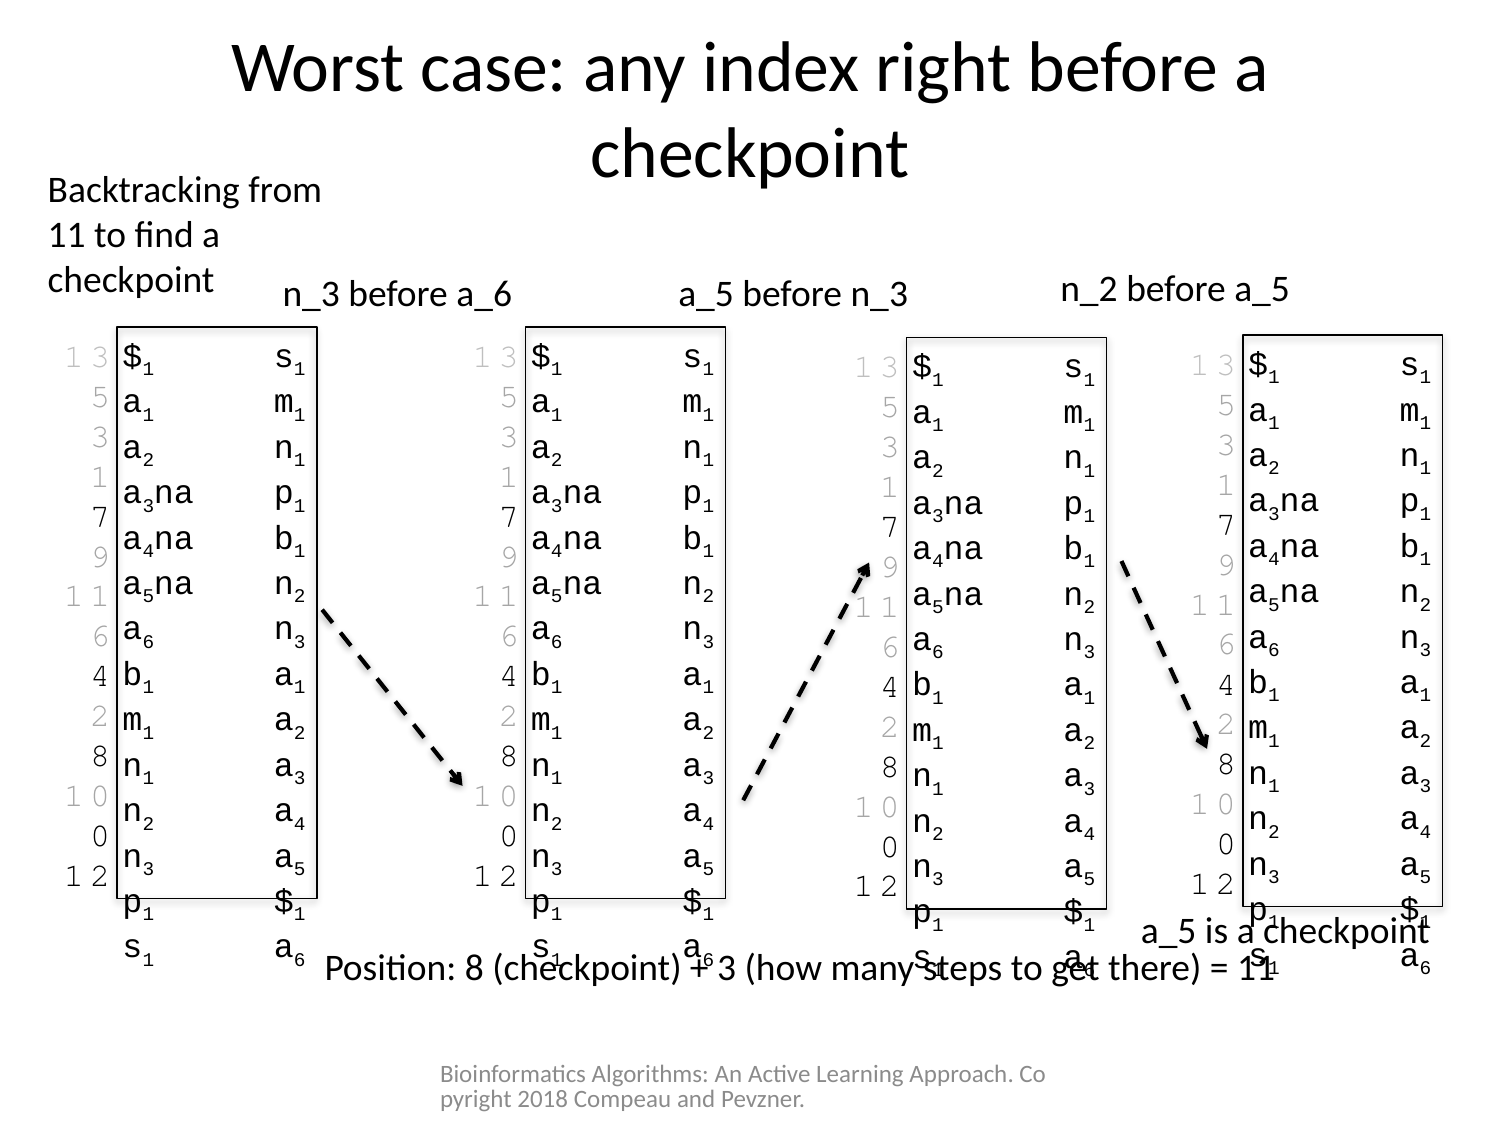

# Worst case: any index right before a checkpoint
Backtracking from 11 to find a checkpoint
n_2 before a_5
n_3 before a_6
a_5 before n_3
13
5
3
1
7
9
11
6
4
2
8
10
0
12
$1      s1
a1      m1
a2      n1
a3na    p1
a4na    b1
a5na    n2
a6      n3
b1      a1
m1      a2
n1      a3
n2      a4
n3      a5
p1      $1
s1      a6

13
5
3
1
7
9
11
6
4
2
8
10
0
12
$1      s1
a1      m1
a2      n1
a3na    p1
a4na    b1
a5na    n2
a6      n3
b1      a1
m1      a2
n1      a3
n2      a4
n3      a5
p1      $1
s1      a6

13
5
3
1
7
9
11
6
4
2
8
10
0
12
$1      s1
a1      m1
a2      n1
a3na    p1
a4na    b1
a5na    n2
a6      n3
b1      a1
m1      a2
n1      a3
n2      a4
n3      a5
p1      $1
s1      a6

13
5
3
1
7
9
11
6
4
2
8
10
0
12
$1      s1
a1      m1
a2      n1
a3na    p1
a4na    b1
a5na    n2
a6      n3
b1      a1
m1      a2
n1      a3
n2      a4
n3      a5
p1      $1
s1      a6

a_5 is a checkpoint

Position: 8 (checkpoint) + 3 (how many steps to get there) = 11
Bioinformatics Algorithms: An Active Learning Approach. Copyright 2018 Compeau and Pevzner.